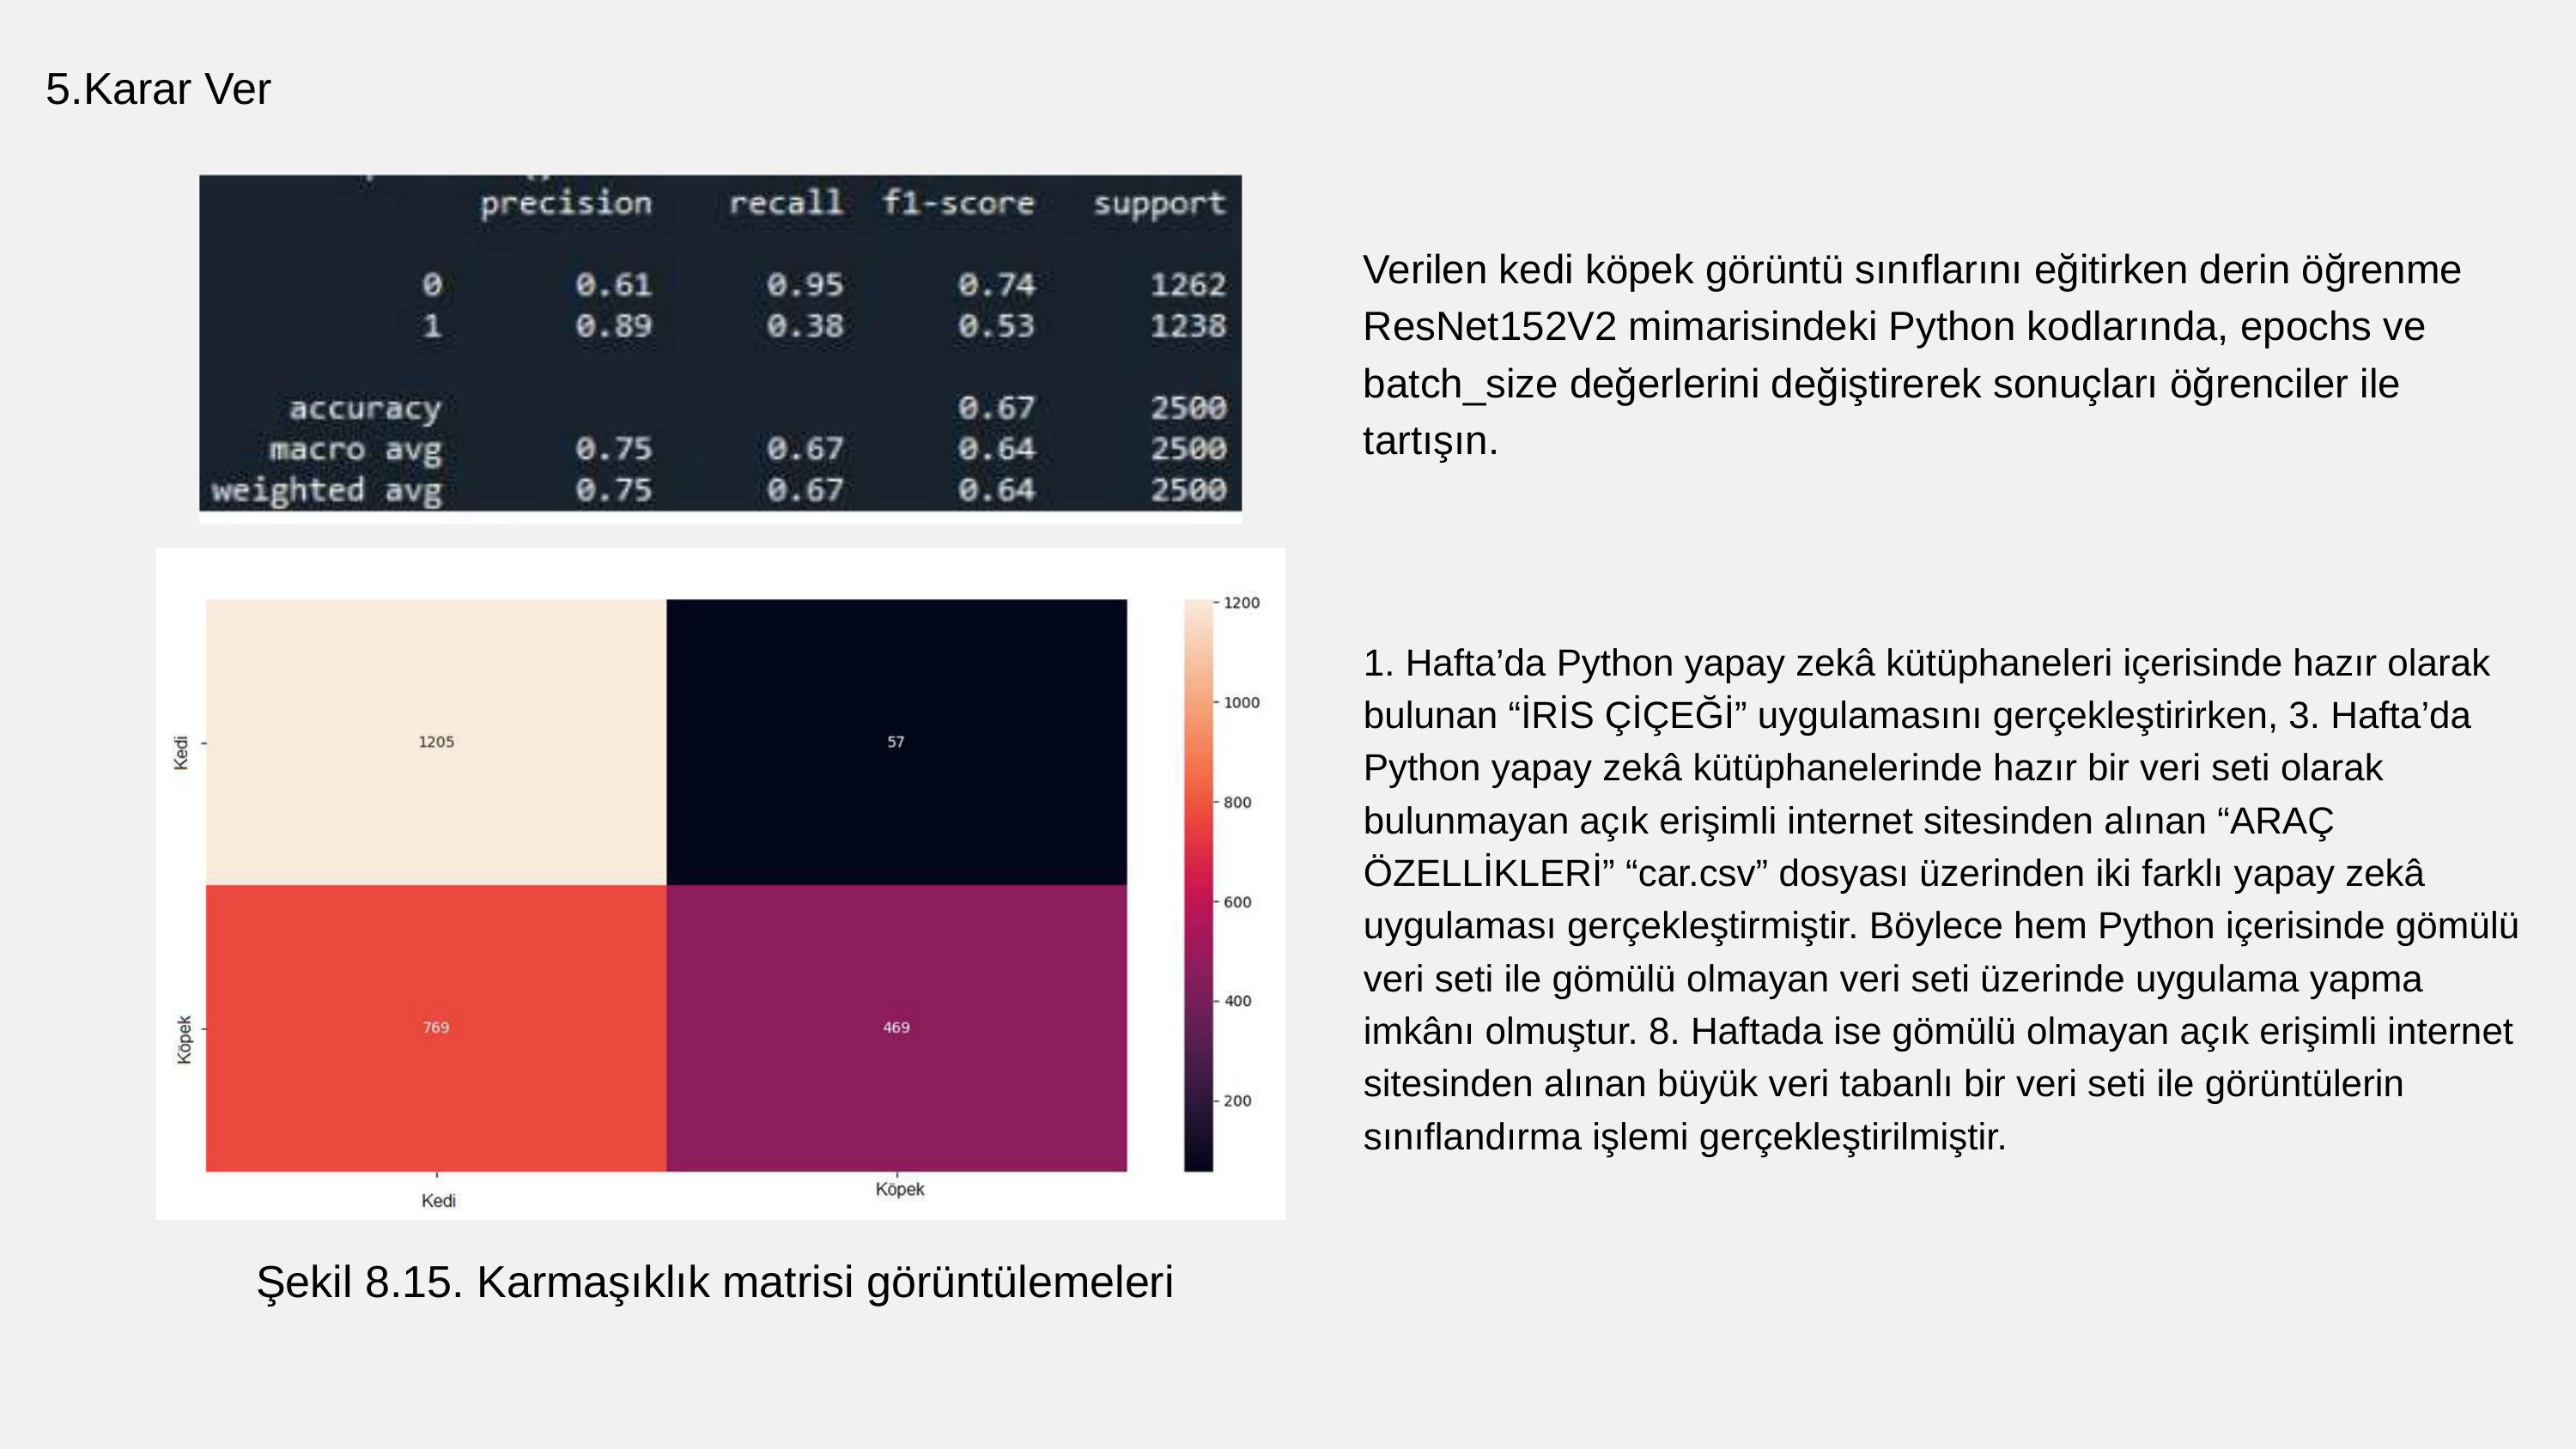

5.Karar Ver

Verilen kedi köpek görüntü sınıflarını eğitirken derin öğrenme ResNet152V2 mimarisindeki Python kodlarında, epochs ve batch_size değerlerini değiştirerek sonuçları öğrenciler ile tartışın.

1. Hafta’da Python yapay zekâ kütüphaneleri içerisinde hazır olarak bulunan “İRİS ÇİÇEĞİ” uygulamasını gerçekleştirirken, 3. Hafta’da Python yapay zekâ kütüphanelerinde hazır bir veri seti olarak bulunmayan açık erişimli internet sitesinden alınan “ARAÇ ÖZELLİKLERİ” “car.csv” dosyası üzerinden iki farklı yapay zekâ uygulaması gerçekleştirmiştir. Böylece hem Python içerisinde gömülü veri seti ile gömülü olmayan veri seti üzerinde uygulama yapma imkânı olmuştur. 8. Haftada ise gömülü olmayan açık erişimli internet sitesinden alınan büyük veri tabanlı bir veri seti ile görüntülerin sınıflandırma işlemi gerçekleştirilmiştir.
Şekil 8.15. Karmaşıklık matrisi görüntülemeleri